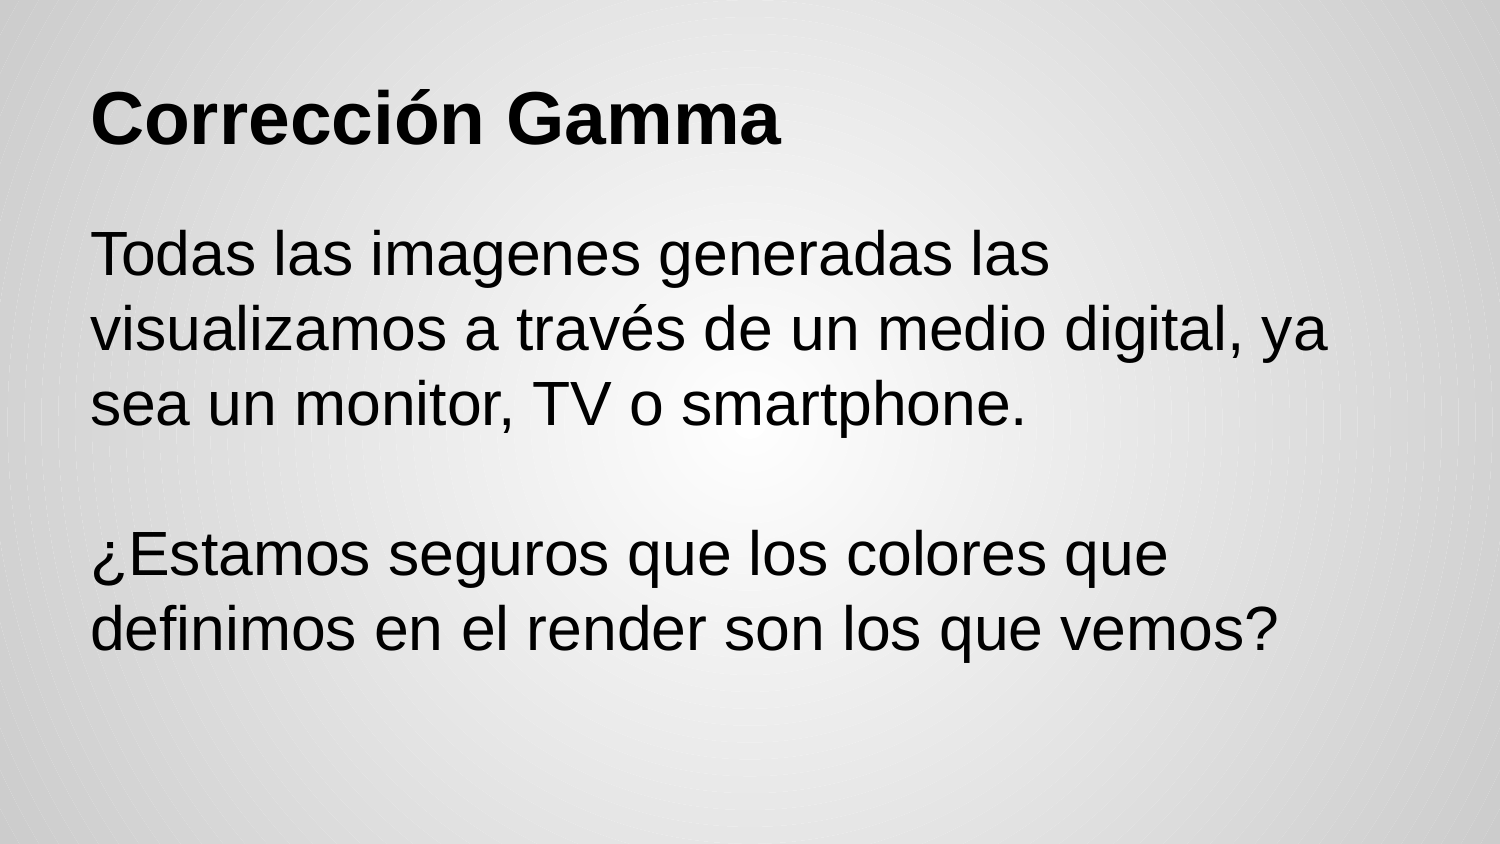

# Corrección Gamma
Todas las imagenes generadas las visualizamos a través de un medio digital, ya sea un monitor, TV o smartphone.

¿Estamos seguros que los colores que definimos en el render son los que vemos?